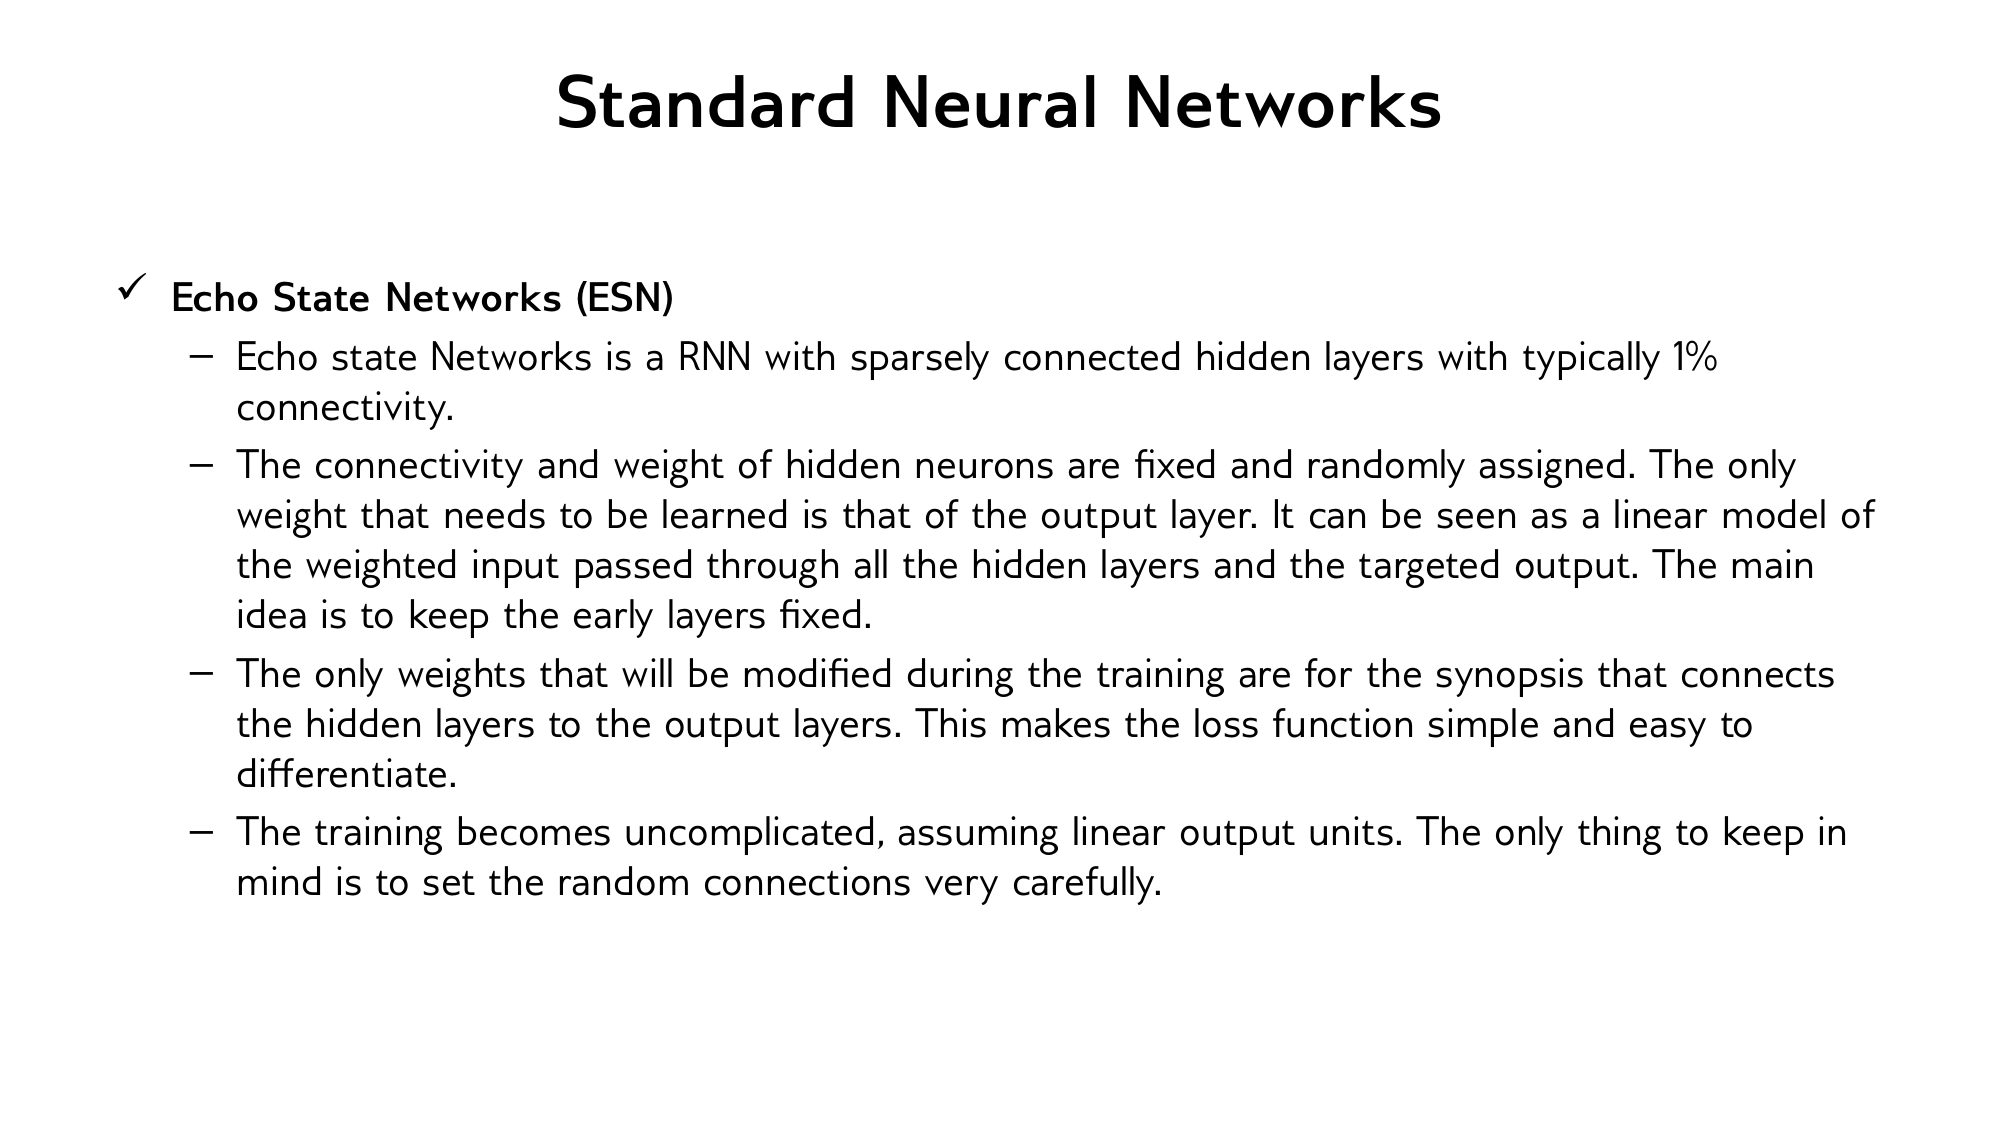

# Standard Neural Networks
Echo State Networks (ESN)
Echo state Networks is a RNN with sparsely connected hidden layers with typically 1% connectivity.
The connectivity and weight of hidden neurons are fixed and randomly assigned. The only weight that needs to be learned is that of the output layer. It can be seen as a linear model of the weighted input passed through all the hidden layers and the targeted output. The main idea is to keep the early layers fixed.
The only weights that will be modified during the training are for the synopsis that connects the hidden layers to the output layers. This makes the loss function simple and easy to differentiate.
The training becomes uncomplicated, assuming linear output units. The only thing to keep in mind is to set the random connections very carefully.